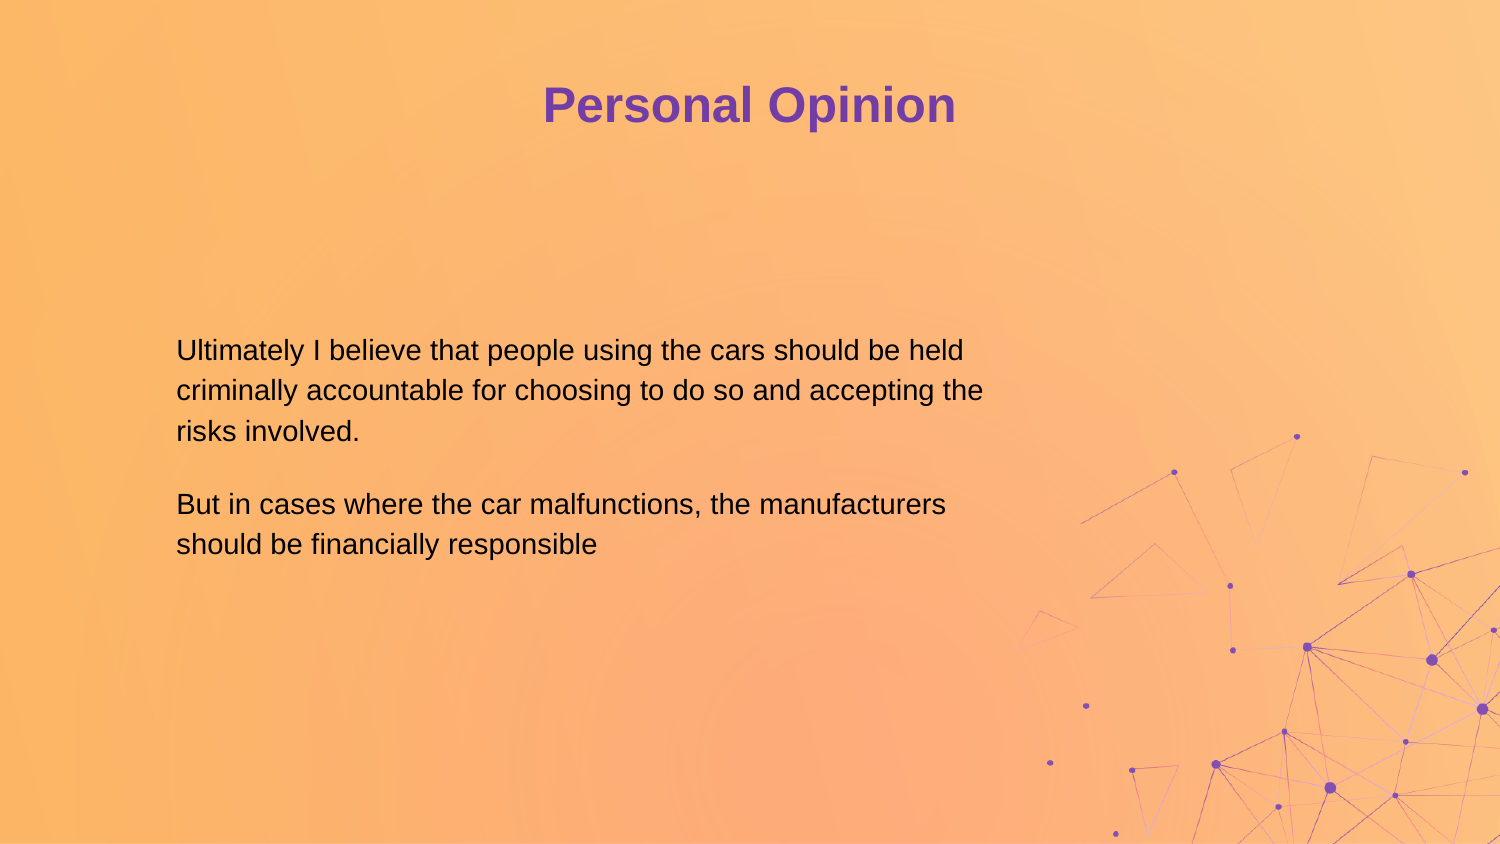

# Personal Opinion
Ultimately I believe that people using the cars should be held criminally accountable for choosing to do so and accepting the risks involved.
But in cases where the car malfunctions, the manufacturers should be financially responsible